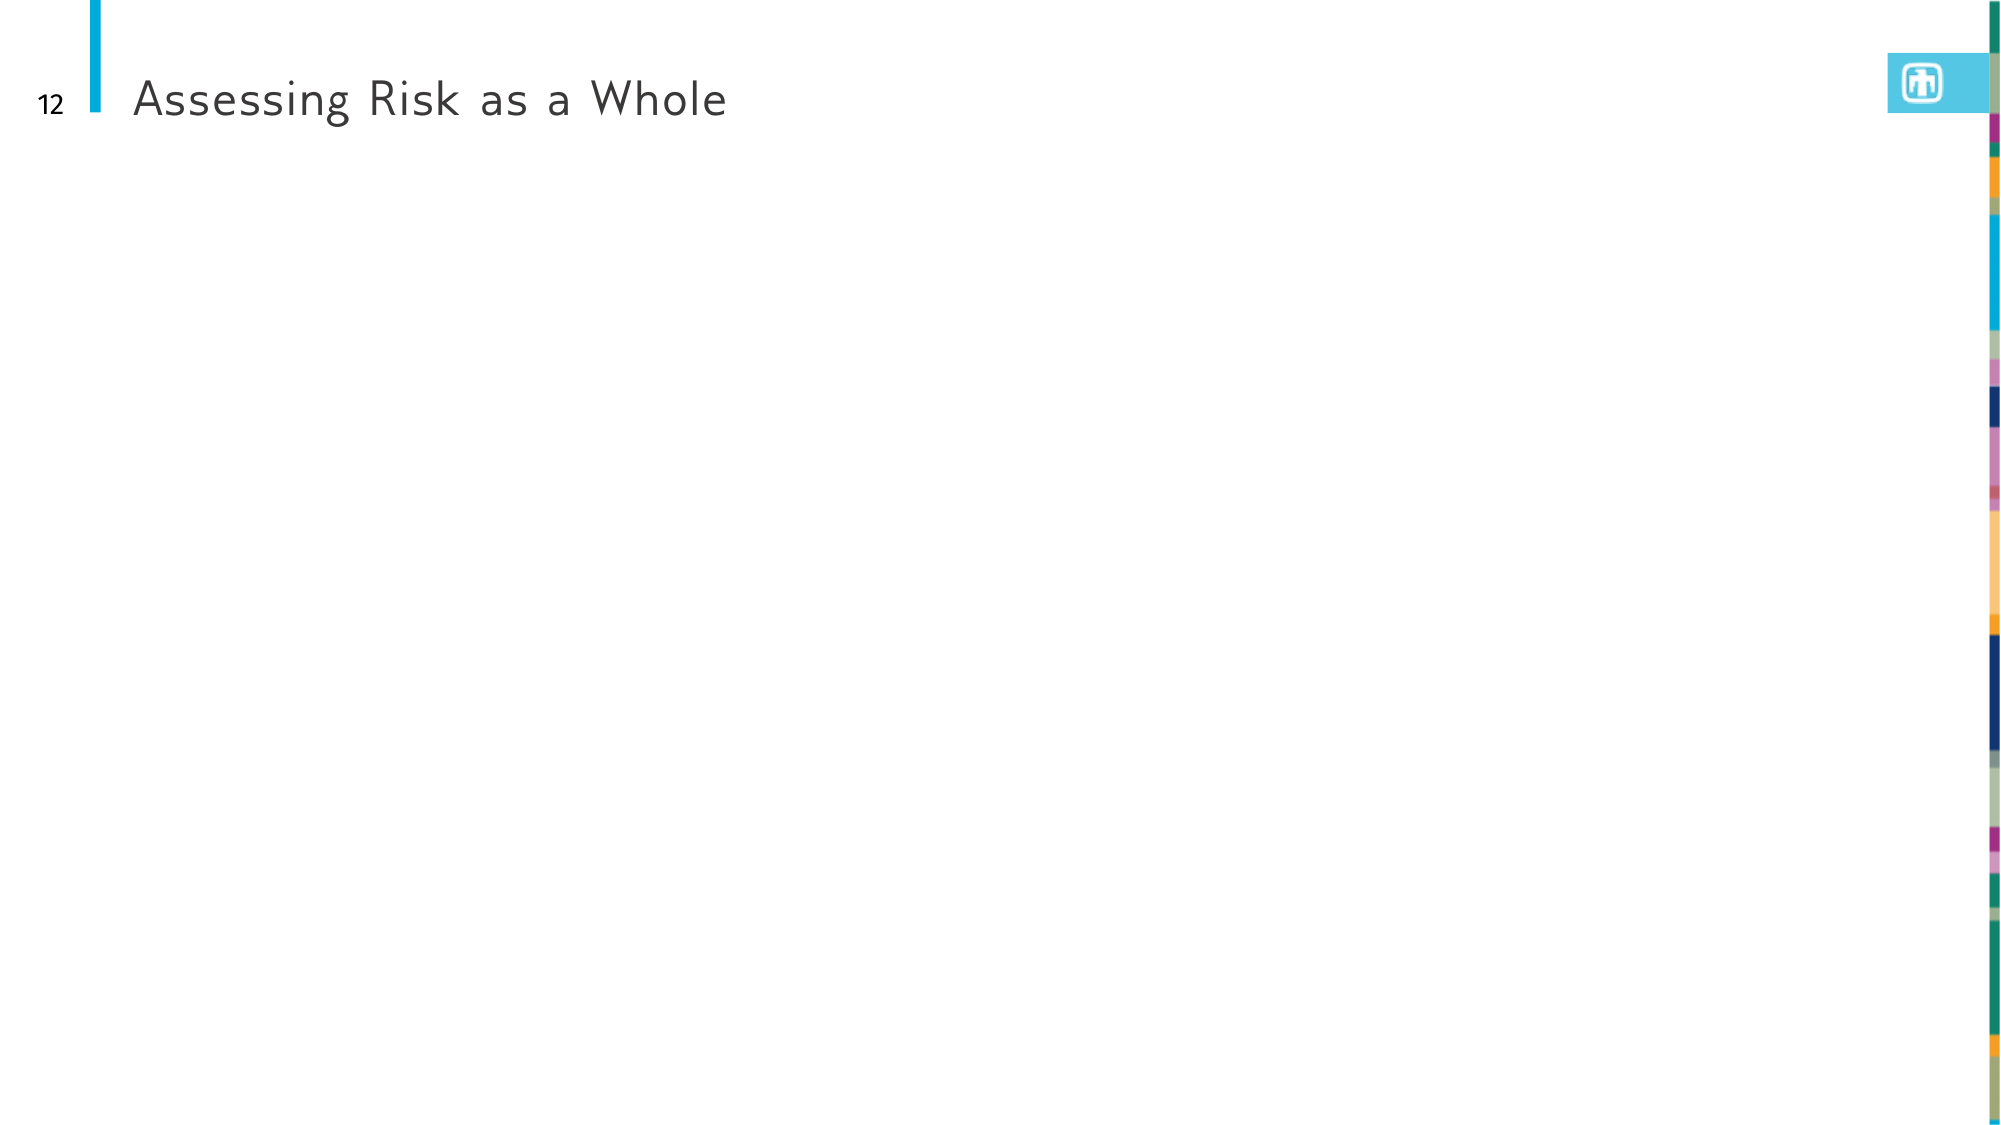

# Assessing Risk as a Whole
12